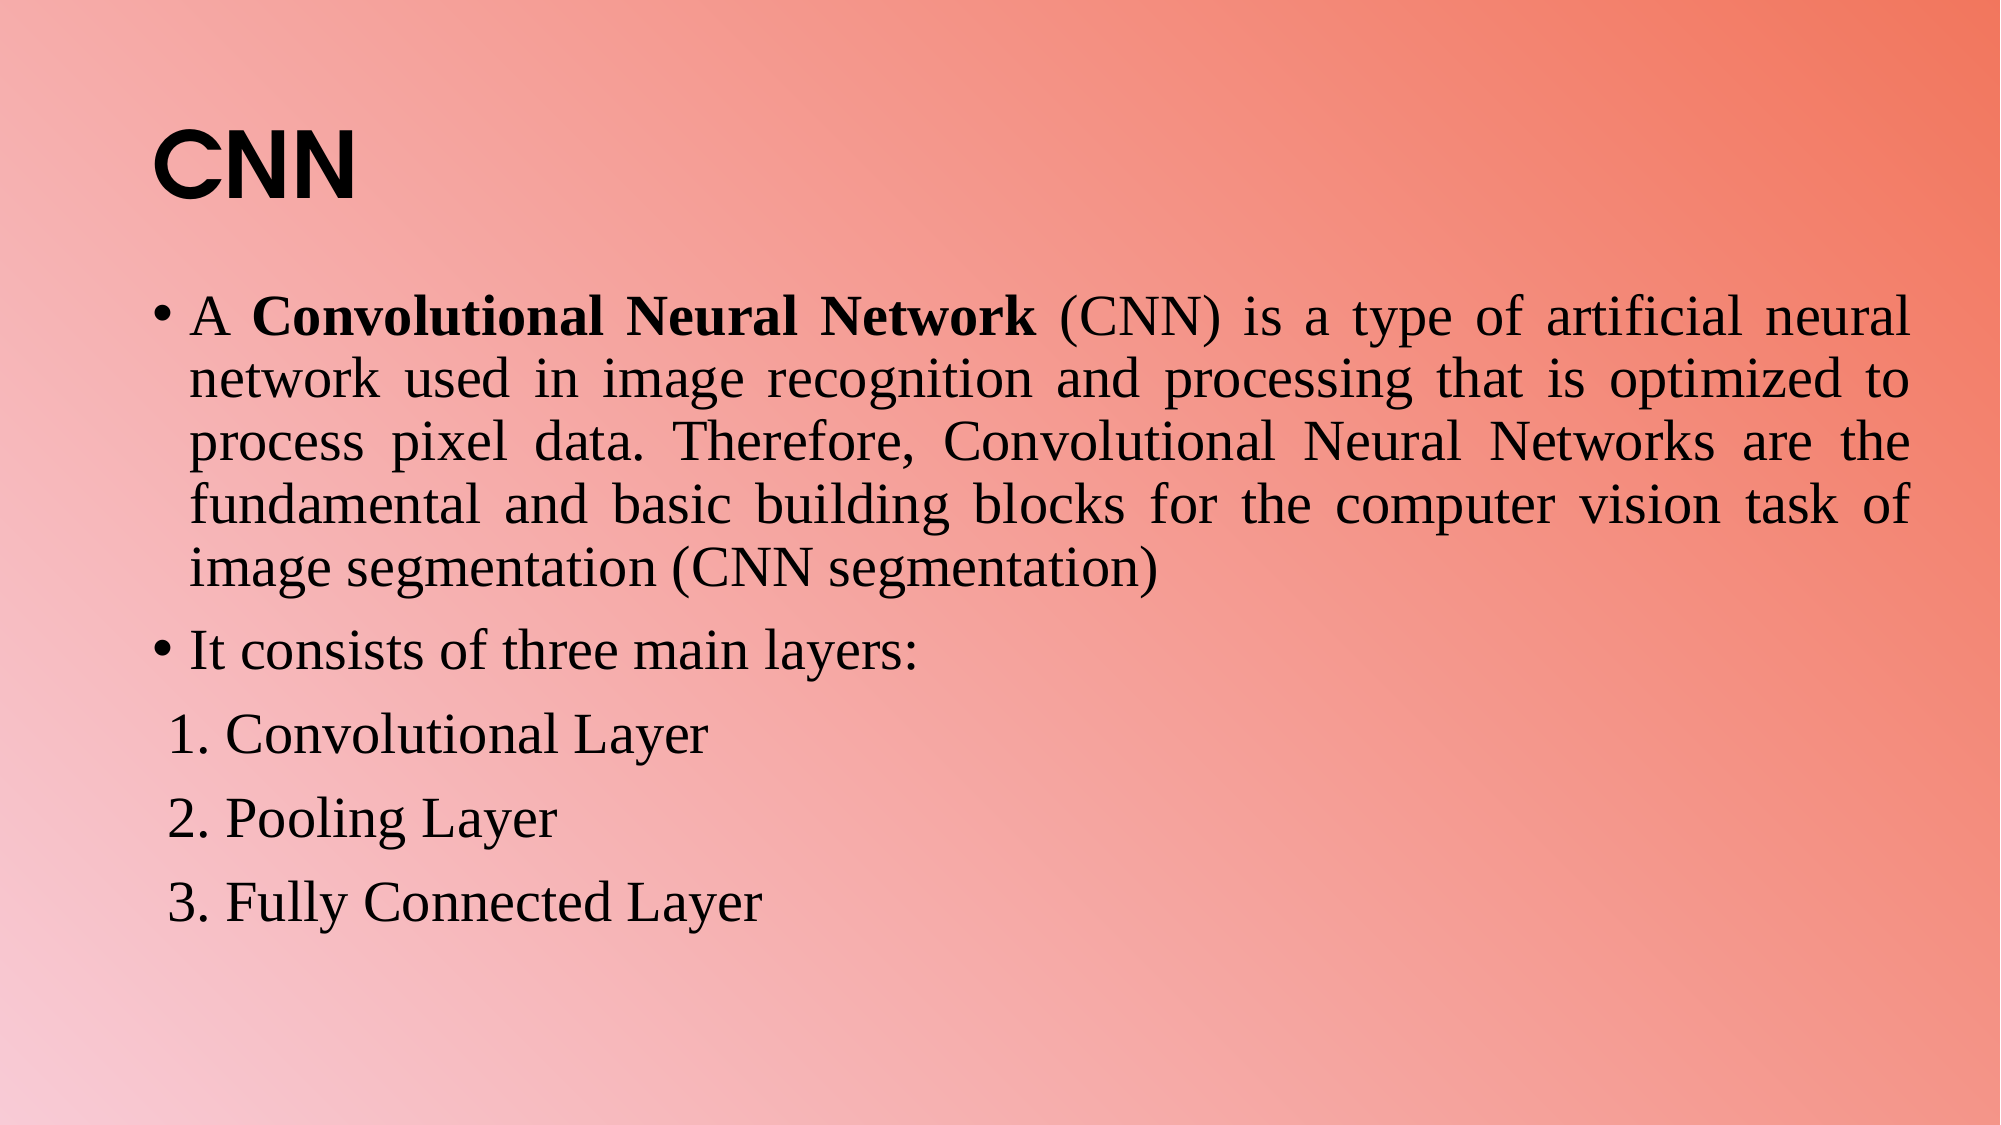

# CNN
A Convolutional Neural Network (CNN) is a type of artificial neural network used in image recognition and processing that is optimized to process pixel data. Therefore, Convolutional Neural Networks are the fundamental and basic building blocks for the computer vision task of image segmentation (CNN segmentation)
It consists of three main layers:
 1. Convolutional Layer
 2. Pooling Layer
 3. Fully Connected Layer